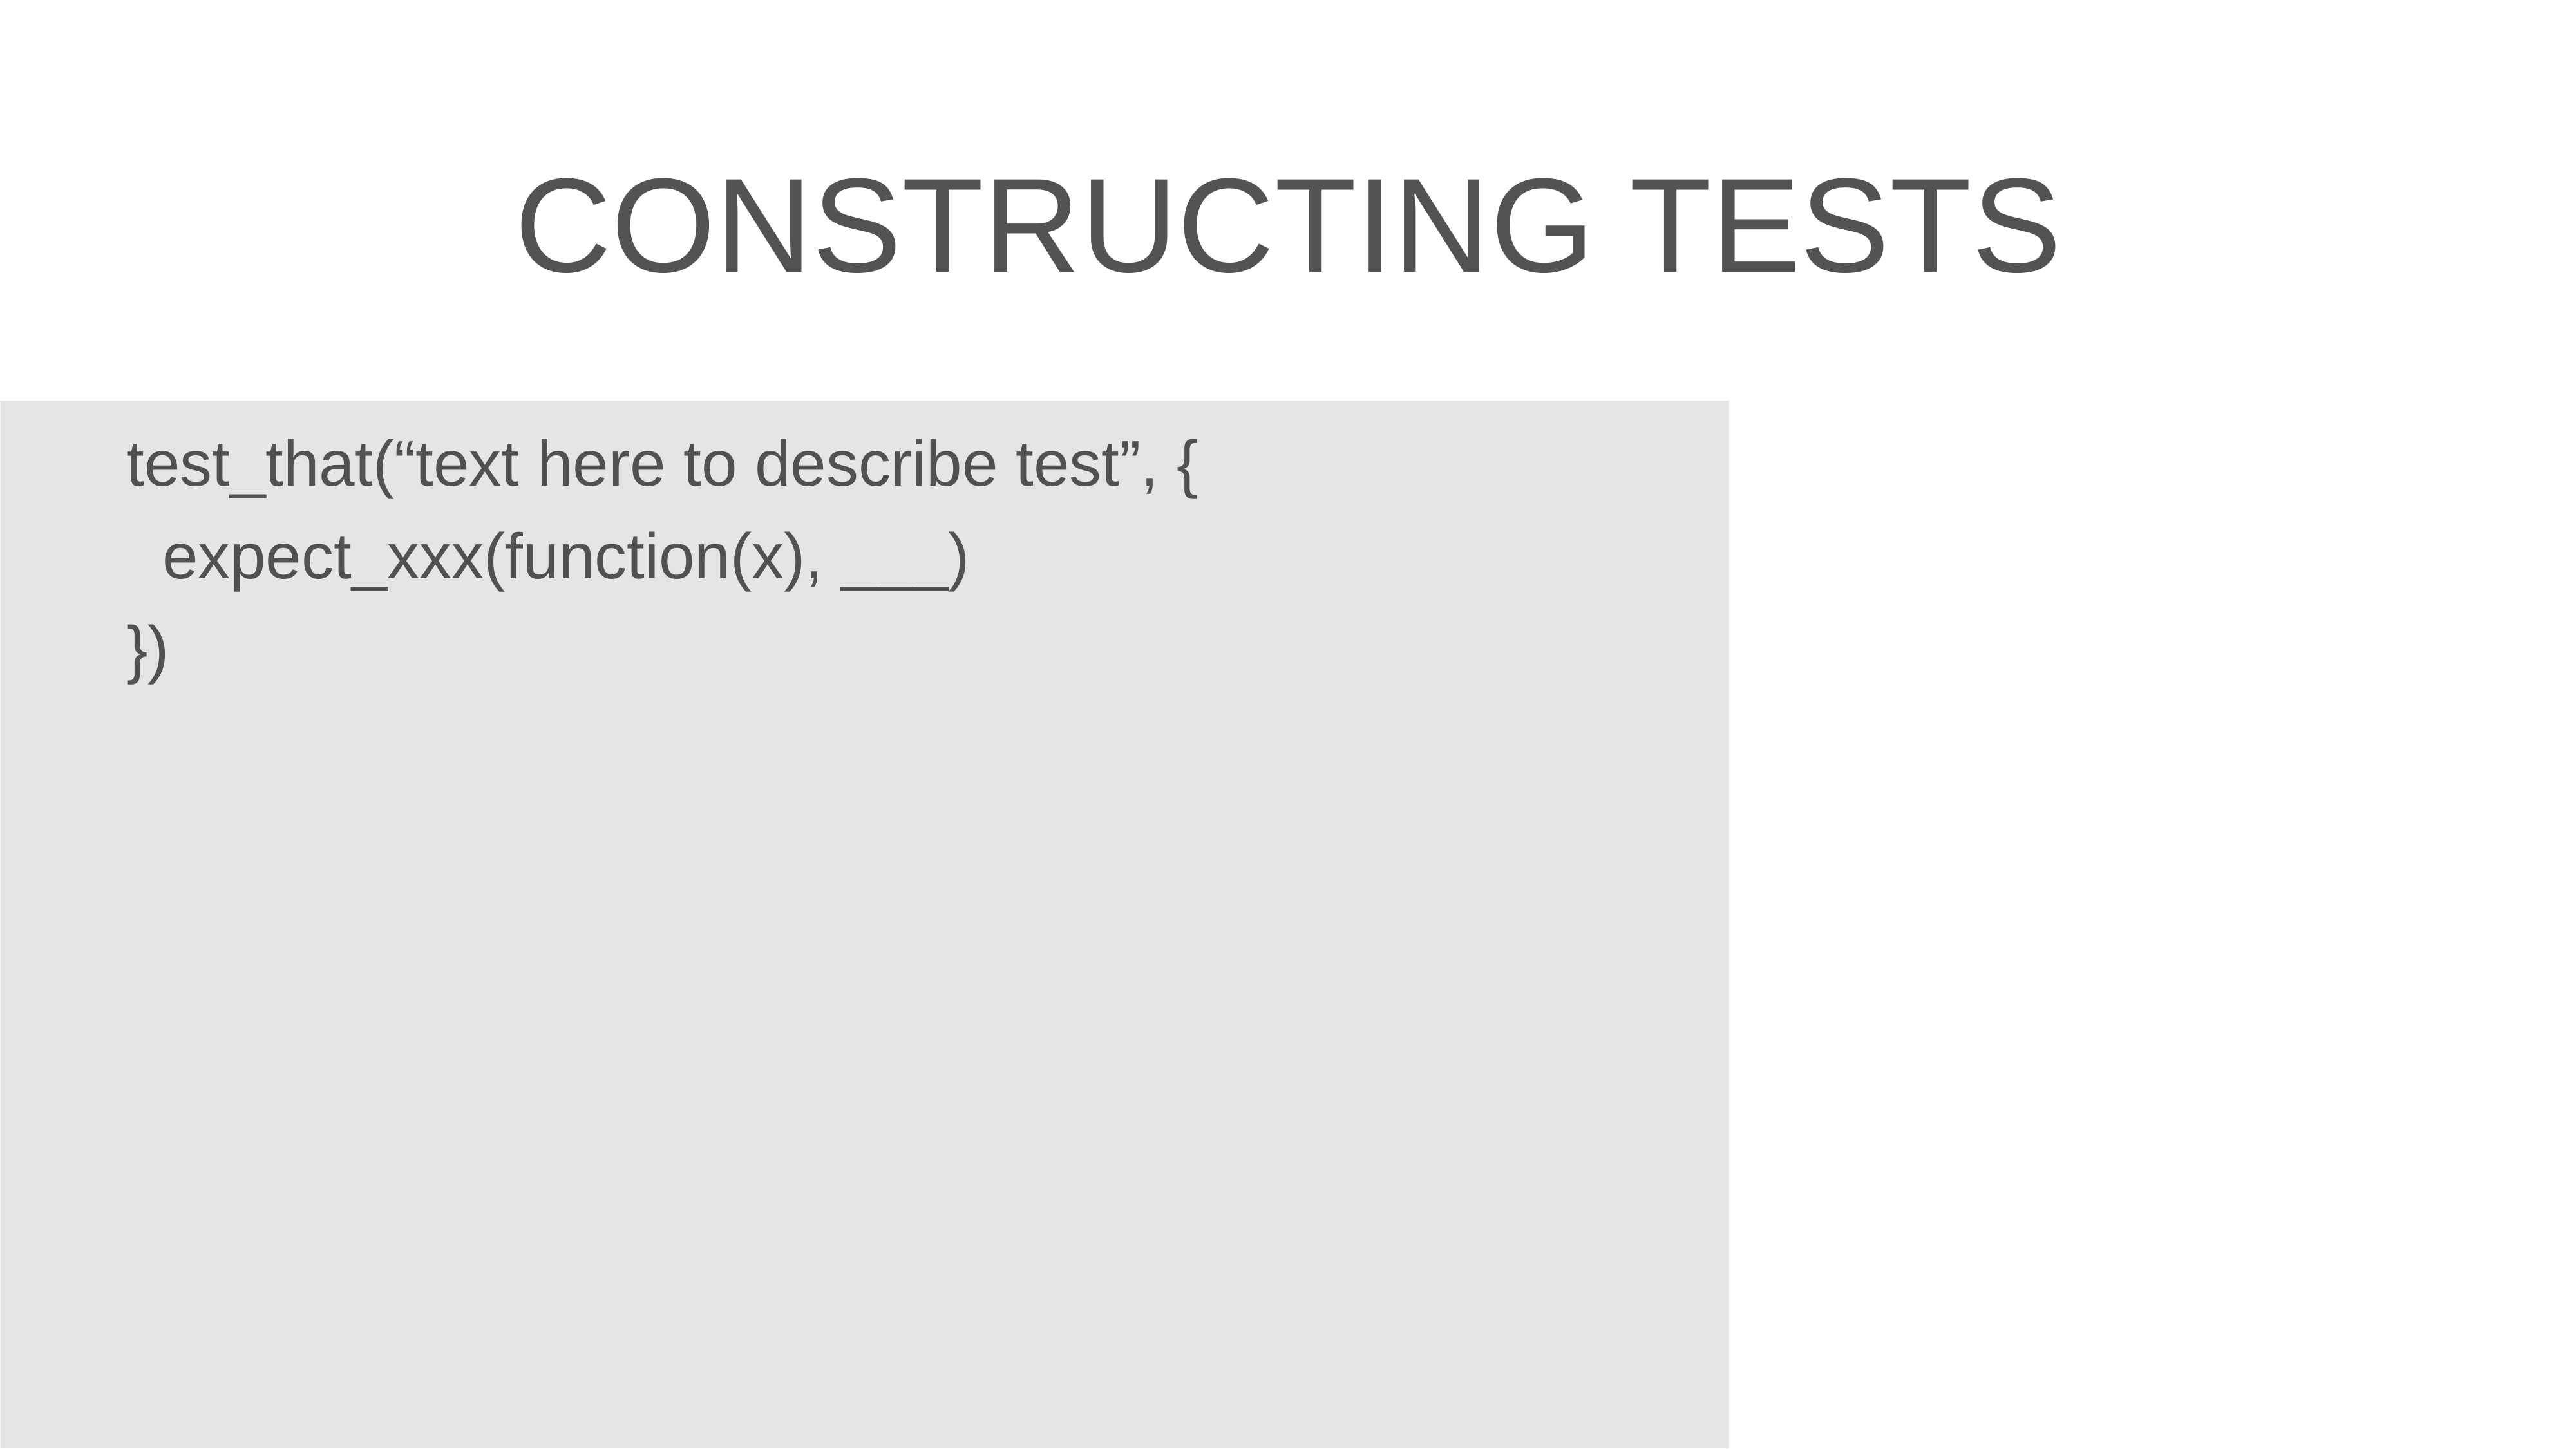

# constructing tests
test_that(“text here to describe test”, {
  expect_xxx(function(x), ___)
})